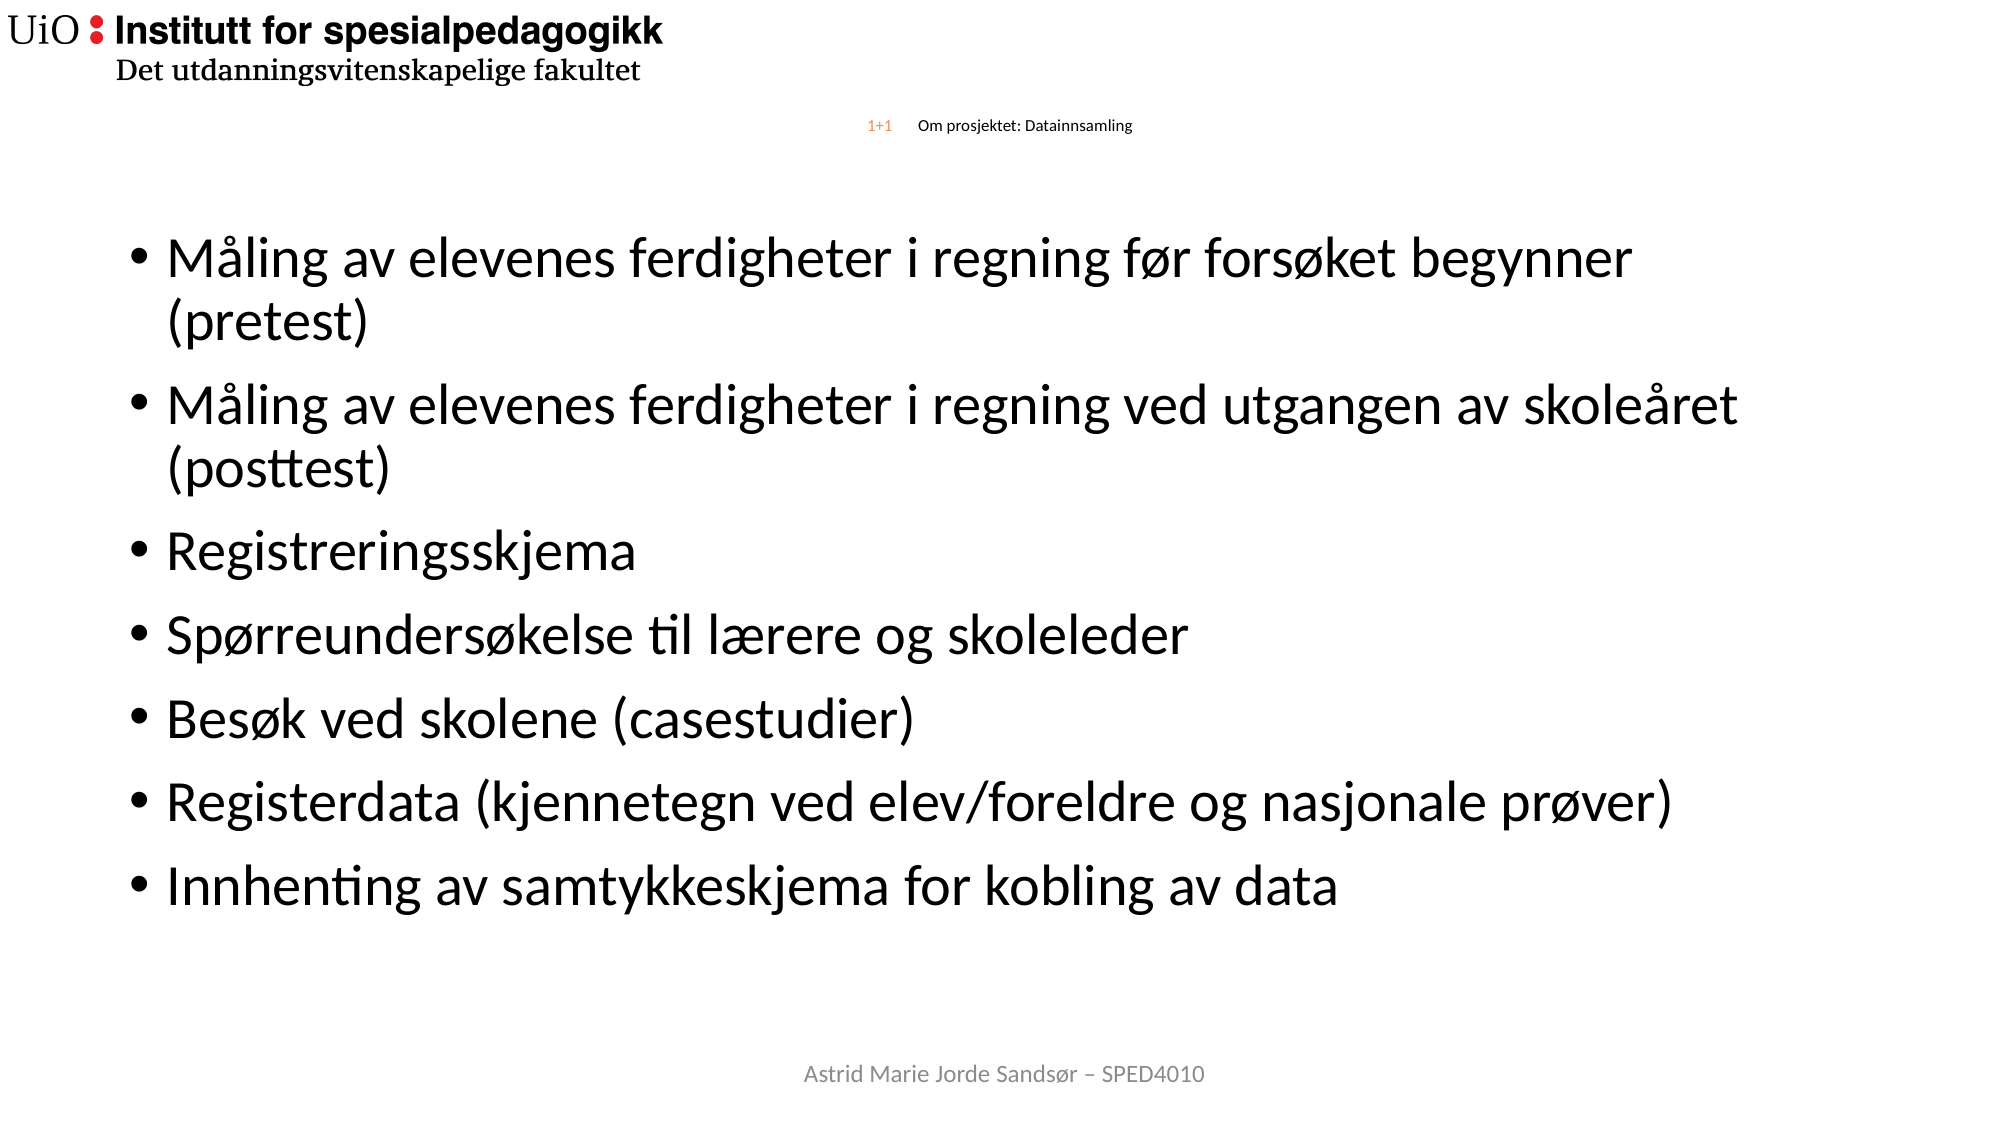

# 1+1 	Om prosjektet: Datainnsamling
Måling av elevenes ferdigheter i regning før forsøket begynner (pretest)
Måling av elevenes ferdigheter i regning ved utgangen av skoleåret (posttest)
Registreringsskjema
Spørreundersøkelse til lærere og skoleleder
Besøk ved skolene (casestudier)
Registerdata (kjennetegn ved elev/foreldre og nasjonale prøver)
Innhenting av samtykkeskjema for kobling av data

Astrid Marie Jorde Sandsør – SPED4010